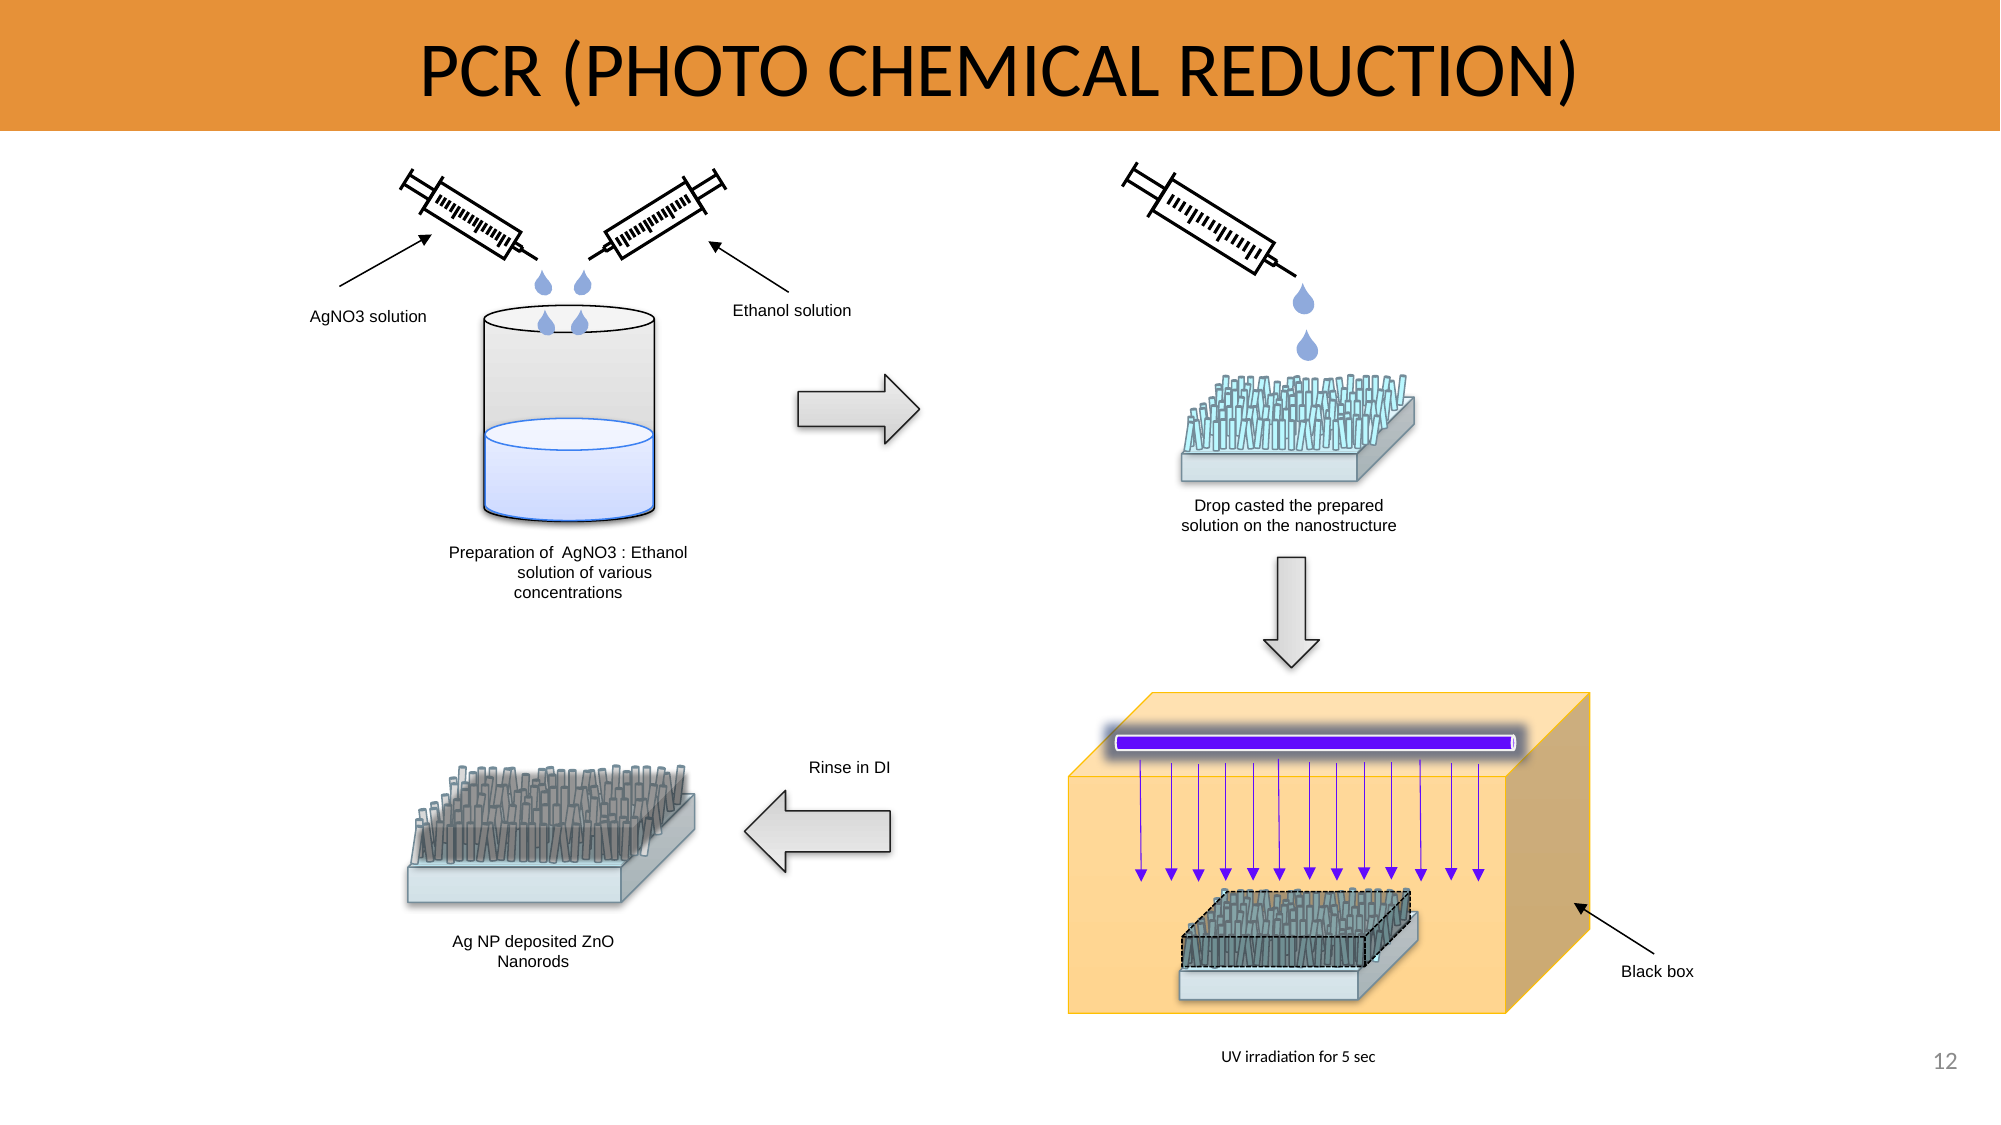

PCR (PHOTO CHEMICAL REDUCTION)

Preparation of  AgNO3 : Ethanol        solution of various concentrations
Ethanol solution
AgNO3 solution

Drop casted the prepared solution on the nanostructure

UV irradiation for 5 sec

Black box
Rinse in DI

Ag NP deposited ZnO Nanorods

12